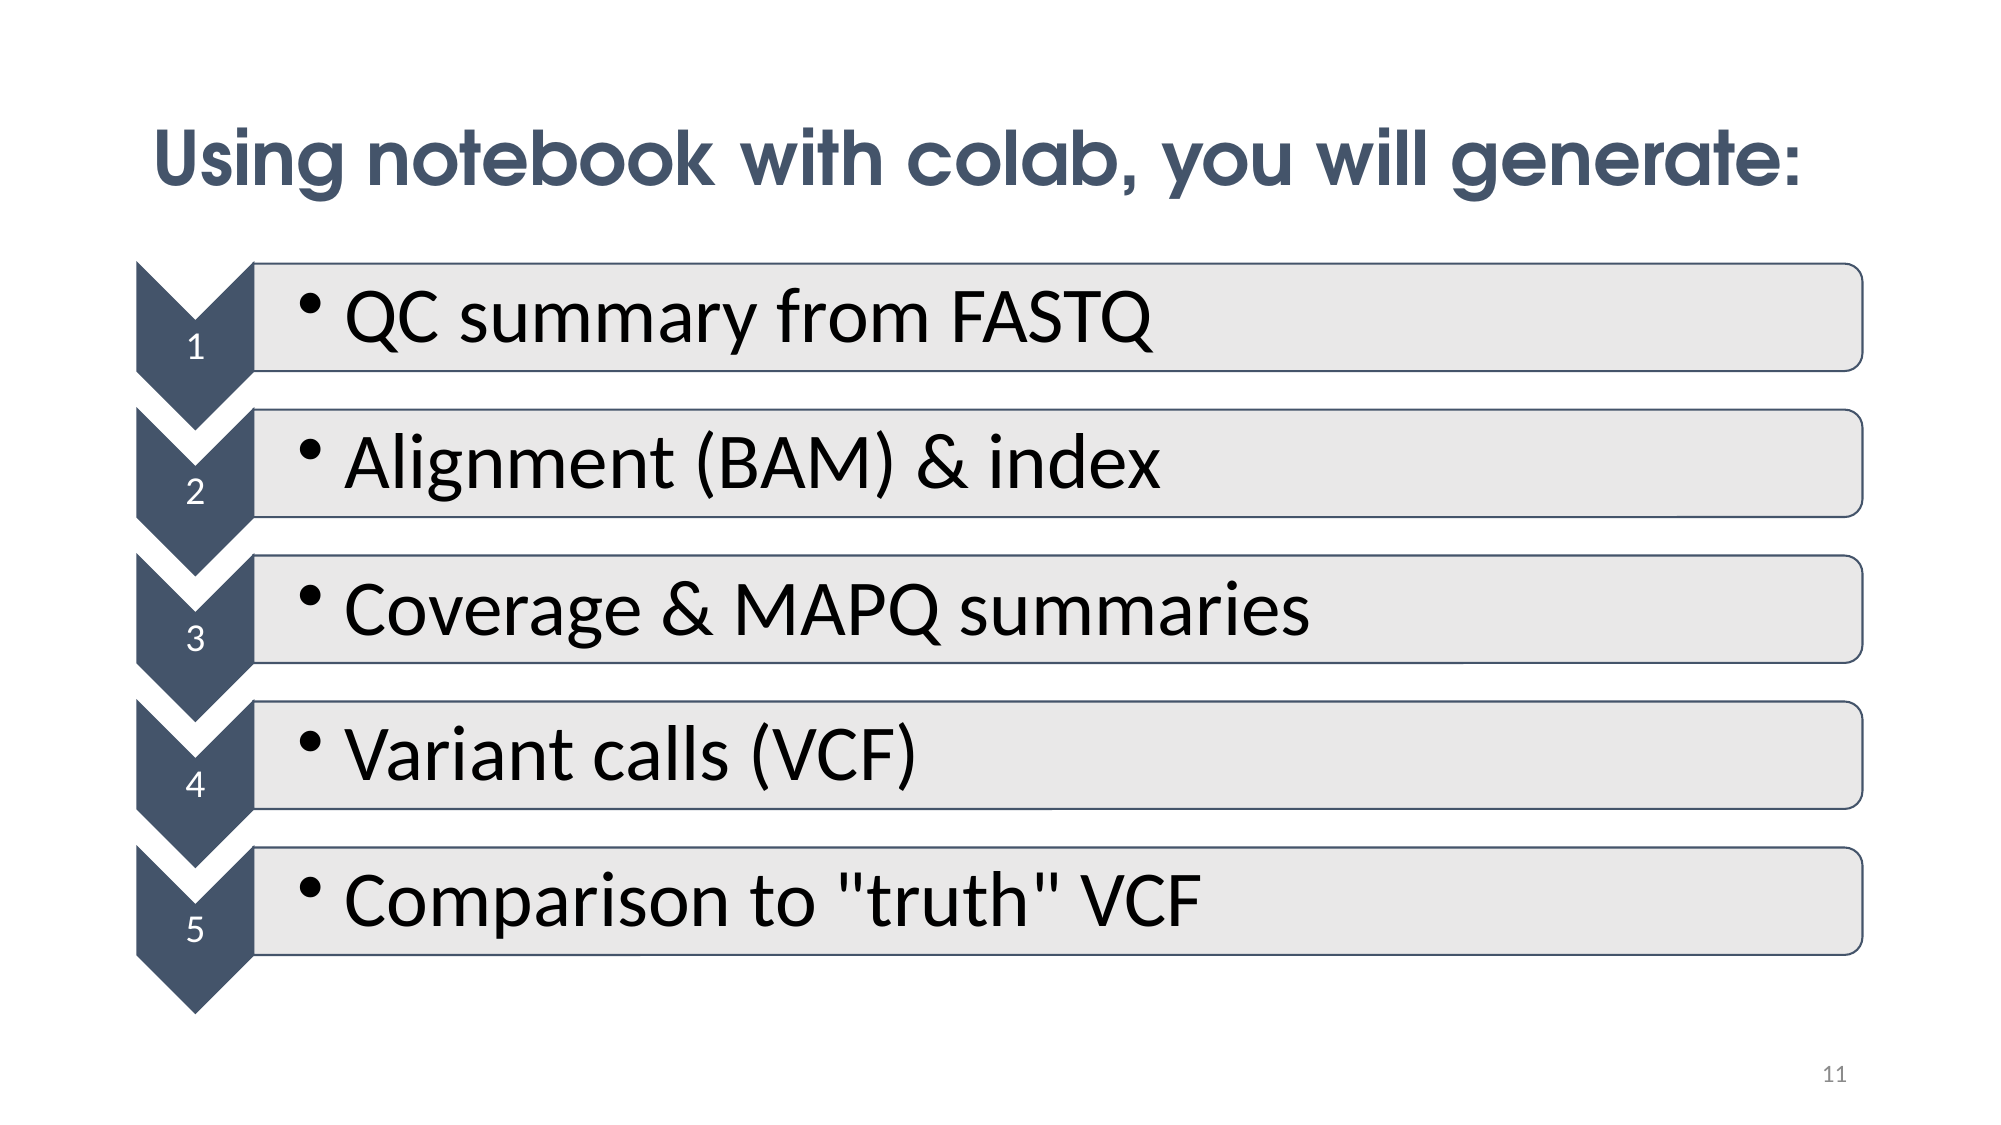

# Using notebook with colab, you will generate:
1
QC summary from FASTQ
2
Alignment (BAM) & index
3
Coverage & MAPQ summaries
4
Variant calls (VCF)
5
Comparison to "truth" VCF
11